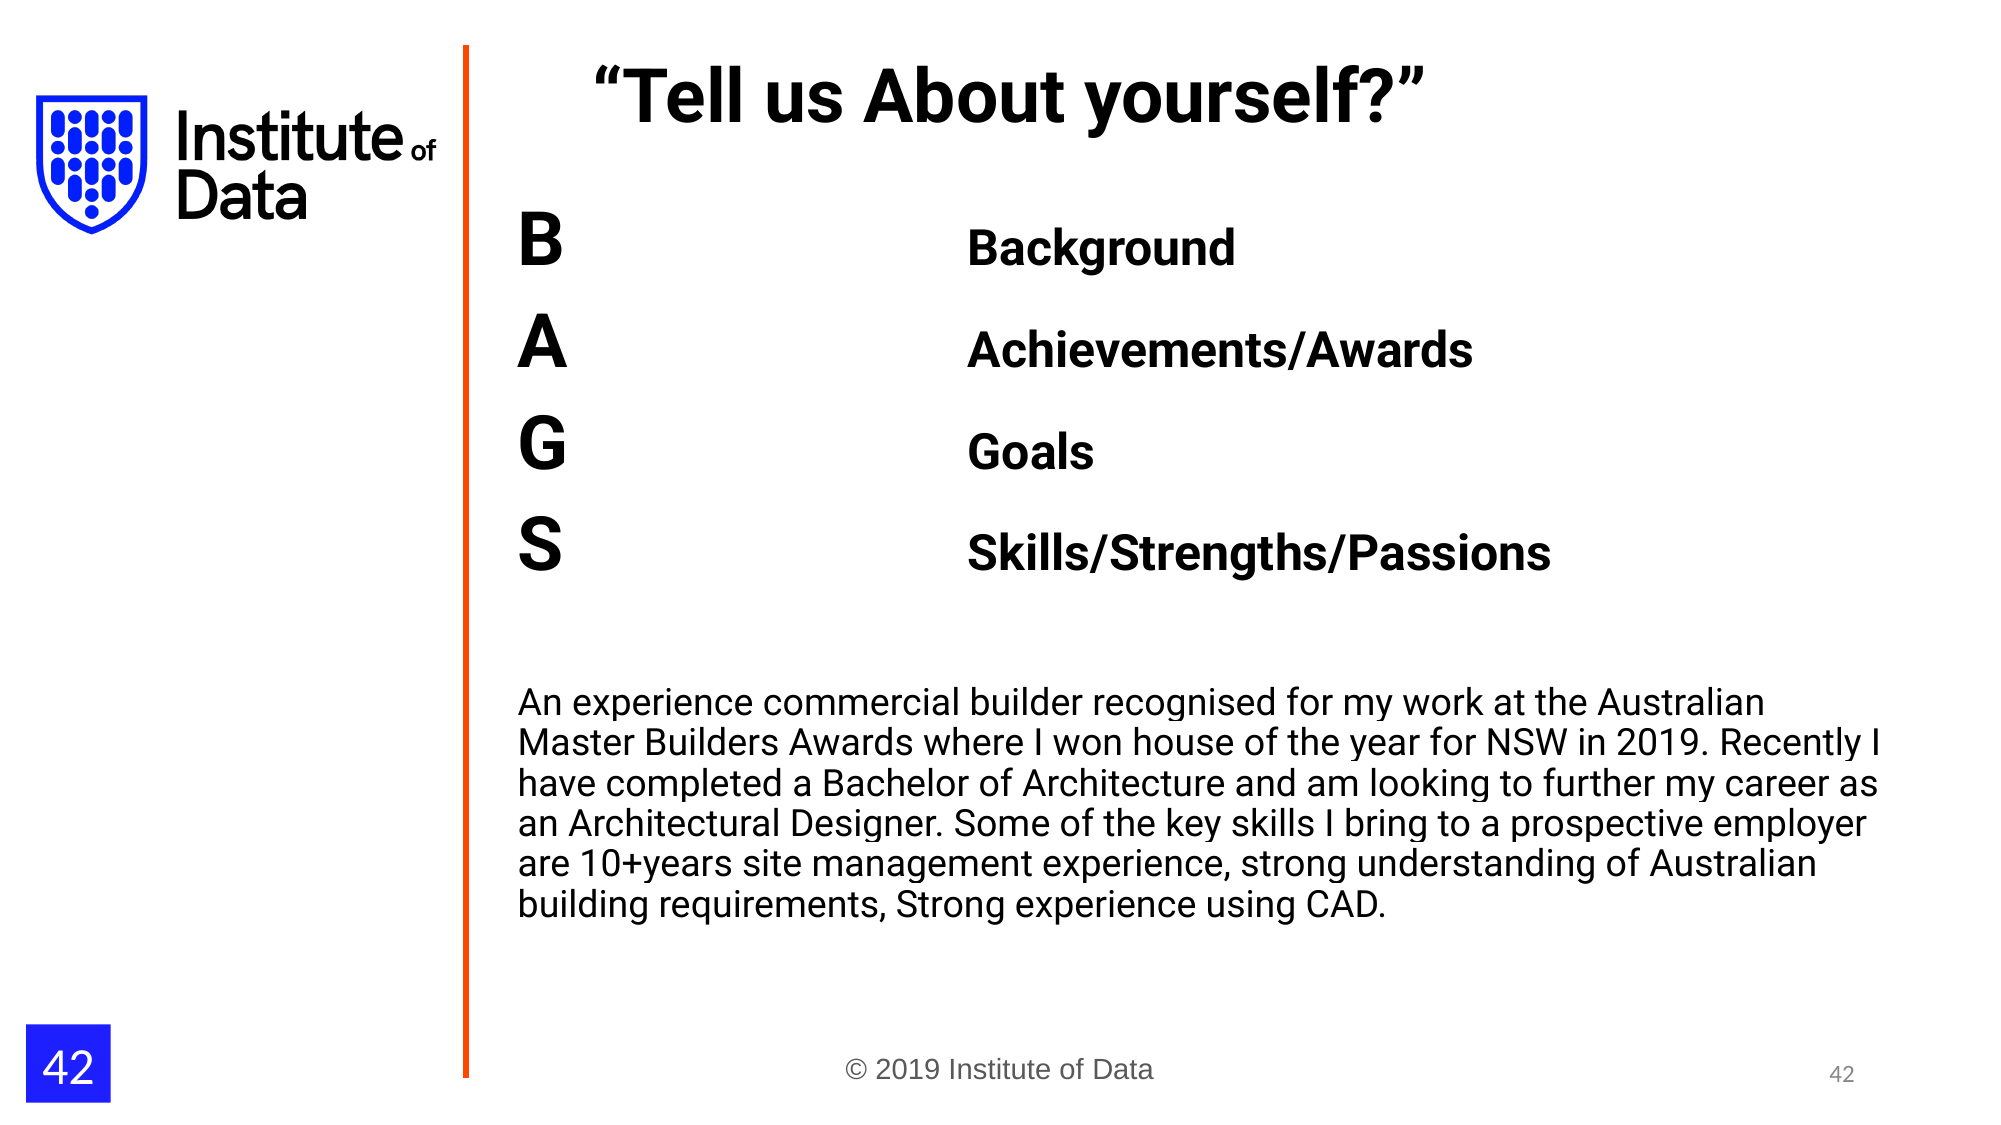

“Tell us About yourself?”

B			Background
A			Achievements/Awards
G			Goals
S			Skills/Strengths/Passions

An experience commercial builder recognised for my work at the Australian Master Builders Awards where I won house of the year for NSW in 2019. Recently I have completed a Bachelor of Architecture and am looking to further my career as an Architectural Designer. Some of the key skills I bring to a prospective employer are 10+years site management experience, strong understanding of Australian building requirements, Strong experience using CAD.
42